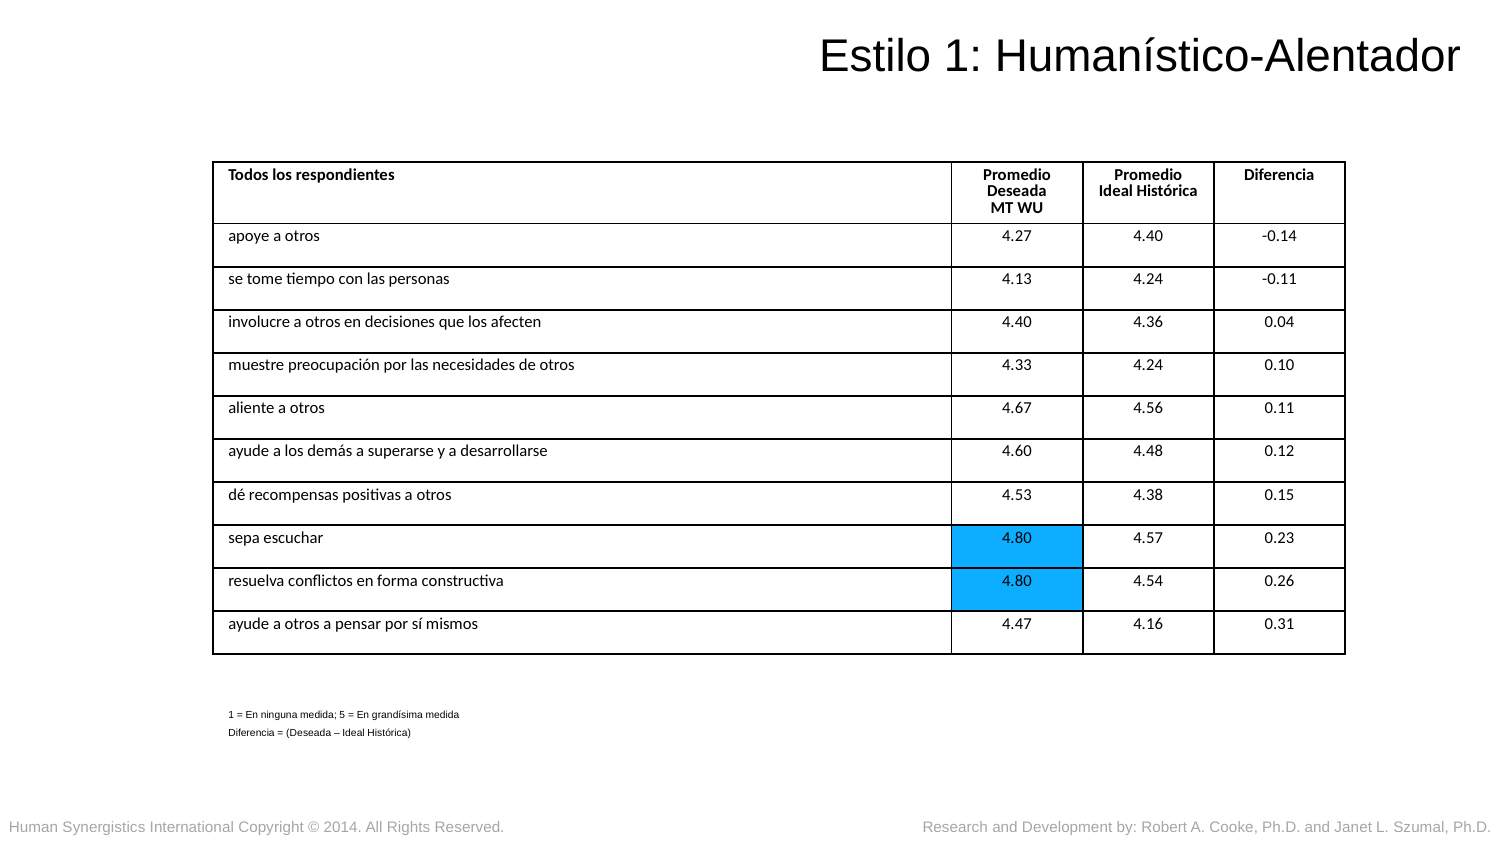

Estilo 1: Humanístico-Alentador
| Todos los respondientes | Promedio Deseada MT WU | Promedio Ideal Histórica | Diferencia |
| --- | --- | --- | --- |
| apoye a otros | 4.27 | 4.40 | -0.14 |
| se tome tiempo con las personas | 4.13 | 4.24 | -0.11 |
| involucre a otros en decisiones que los afecten | 4.40 | 4.36 | 0.04 |
| muestre preocupación por las necesidades de otros | 4.33 | 4.24 | 0.10 |
| aliente a otros | 4.67 | 4.56 | 0.11 |
| ayude a los demás a superarse y a desarrollarse | 4.60 | 4.48 | 0.12 |
| dé recompensas positivas a otros | 4.53 | 4.38 | 0.15 |
| sepa escuchar | 4.80 | 4.57 | 0.23 |
| resuelva conflictos en forma constructiva | 4.80 | 4.54 | 0.26 |
| ayude a otros a pensar por sí mismos | 4.47 | 4.16 | 0.31 |
| All Respondents | Current Mean | Ideal Mean | Gap Mean |
| --- | --- | --- | --- |
| apoye a otros | 4.27 | 4.40 | -0.14 |
| All Respondents | Current Mean | Ideal Mean | Gap Mean |
| --- | --- | --- | --- |
| apoye a otros | 4.27 | 4.40 | -0.14 |
| se tome tiempo con las personas | 4.13 | 4.24 | -0.11 |
| All Respondents | Current Mean | Ideal Mean | Gap Mean |
| --- | --- | --- | --- |
| apoye a otros | 4.27 | 4.40 | -0.14 |
| se tome tiempo con las personas | 4.13 | 4.24 | -0.11 |
| involucre a otros en decisiones que los afecten | 4.40 | 4.36 | 0.04 |
| All Respondents | Current Mean | Ideal Mean | Gap Mean |
| --- | --- | --- | --- |
| apoye a otros | 4.27 | 4.40 | -0.14 |
| se tome tiempo con las personas | 4.13 | 4.24 | -0.11 |
| involucre a otros en decisiones que los afecten | 4.40 | 4.36 | 0.04 |
| muestre preocupación por las necesidades de otros | 4.33 | 4.24 | 0.10 |
| All Respondents | Current Mean | Ideal Mean | Gap Mean |
| --- | --- | --- | --- |
| apoye a otros | 4.27 | 4.40 | -0.14 |
| se tome tiempo con las personas | 4.13 | 4.24 | -0.11 |
| involucre a otros en decisiones que los afecten | 4.40 | 4.36 | 0.04 |
| muestre preocupación por las necesidades de otros | 4.33 | 4.24 | 0.10 |
| aliente a otros | 4.67 | 4.56 | 0.11 |
| All Respondents | Current Mean | Ideal Mean | Gap Mean |
| --- | --- | --- | --- |
| apoye a otros | 4.27 | 4.40 | -0.14 |
| se tome tiempo con las personas | 4.13 | 4.24 | -0.11 |
| involucre a otros en decisiones que los afecten | 4.40 | 4.36 | 0.04 |
| muestre preocupación por las necesidades de otros | 4.33 | 4.24 | 0.10 |
| aliente a otros | 4.67 | 4.56 | 0.11 |
| ayude a los demás a superarse y a desarrollarse | 4.60 | 4.48 | 0.12 |
| All Respondents | Current Mean | Ideal Mean | Gap Mean |
| --- | --- | --- | --- |
| apoye a otros | 4.27 | 4.40 | -0.14 |
| se tome tiempo con las personas | 4.13 | 4.24 | -0.11 |
| involucre a otros en decisiones que los afecten | 4.40 | 4.36 | 0.04 |
| muestre preocupación por las necesidades de otros | 4.33 | 4.24 | 0.10 |
| aliente a otros | 4.67 | 4.56 | 0.11 |
| ayude a los demás a superarse y a desarrollarse | 4.60 | 4.48 | 0.12 |
| dé recompensas positivas a otros | 4.53 | 4.38 | 0.15 |
| All Respondents | Current Mean | Ideal Mean | Gap Mean |
| --- | --- | --- | --- |
| apoye a otros | 4.27 | 4.40 | -0.14 |
| se tome tiempo con las personas | 4.13 | 4.24 | -0.11 |
| involucre a otros en decisiones que los afecten | 4.40 | 4.36 | 0.04 |
| muestre preocupación por las necesidades de otros | 4.33 | 4.24 | 0.10 |
| aliente a otros | 4.67 | 4.56 | 0.11 |
| ayude a los demás a superarse y a desarrollarse | 4.60 | 4.48 | 0.12 |
| dé recompensas positivas a otros | 4.53 | 4.38 | 0.15 |
| sepa escuchar | 4.80 | 4.57 | 0.23 |
| All Respondents | Current Mean | Ideal Mean | Gap Mean |
| --- | --- | --- | --- |
| apoye a otros | 4.27 | 4.40 | -0.14 |
| se tome tiempo con las personas | 4.13 | 4.24 | -0.11 |
| involucre a otros en decisiones que los afecten | 4.40 | 4.36 | 0.04 |
| muestre preocupación por las necesidades de otros | 4.33 | 4.24 | 0.10 |
| aliente a otros | 4.67 | 4.56 | 0.11 |
| ayude a los demás a superarse y a desarrollarse | 4.60 | 4.48 | 0.12 |
| dé recompensas positivas a otros | 4.53 | 4.38 | 0.15 |
| sepa escuchar | 4.80 | 4.57 | 0.23 |
| resuelva conflictos en forma constructiva | 4.80 | 4.54 | 0.26 |
1 = En ninguna medida; 5 = En grandísima medida
Diferencia = (Deseada – Ideal Histórica)
Human Synergistics International Copyright © 2014. All Rights Reserved.
Research and Development by: Robert A. Cooke, Ph.D. and Janet L. Szumal, Ph.D.